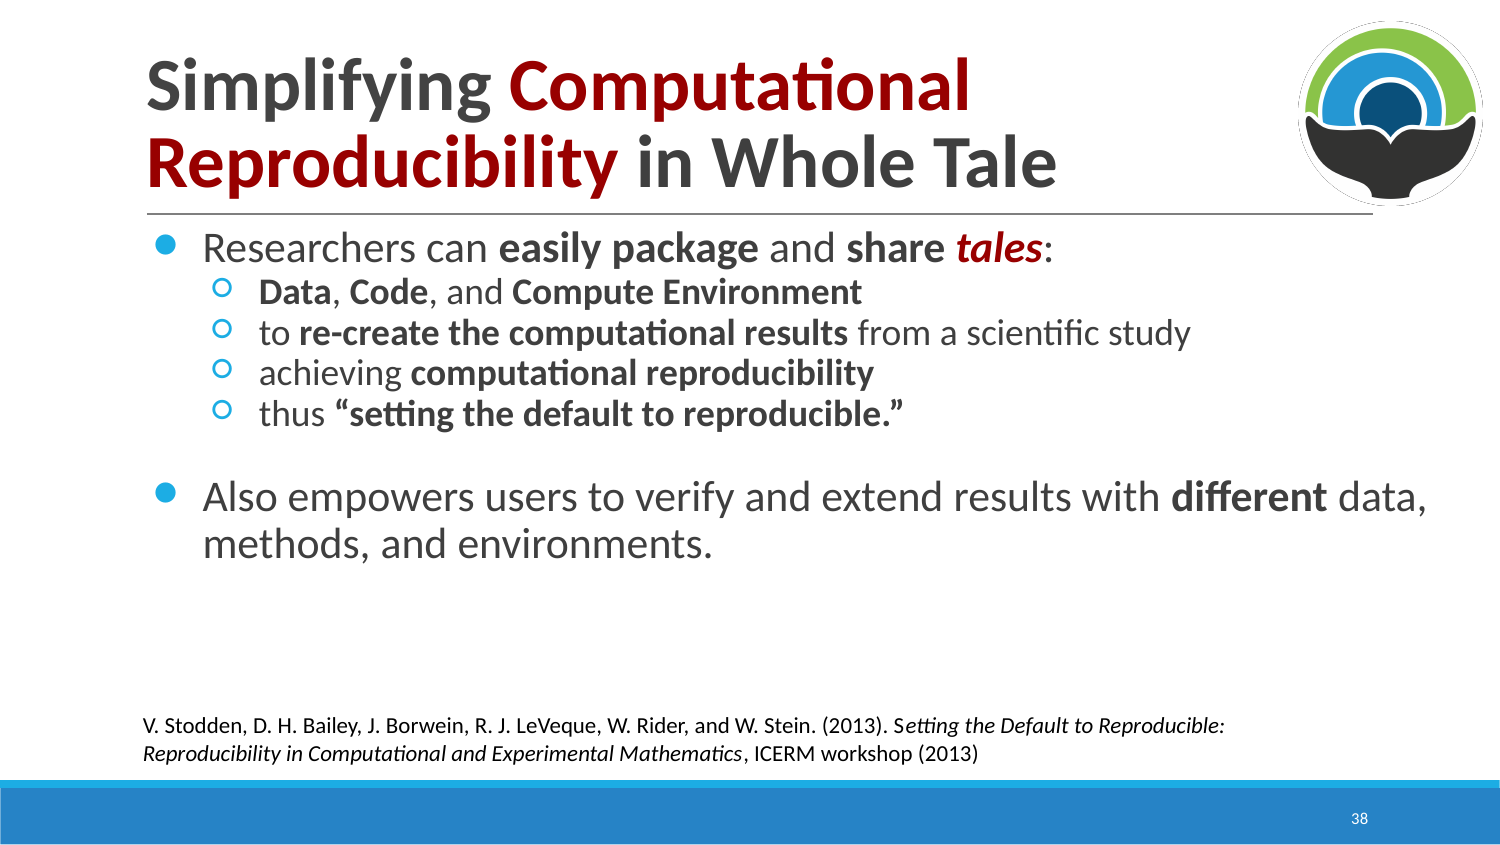

# Simplifying Computational Reproducibility in Whole Tale
Researchers can easily package and share tales:
Data, Code, and Compute Environment
to re-create the computational results from a scientific study
achieving computational reproducibility
thus “setting the default to reproducible.”

Also empowers users to verify and extend results with different data, methods, and environments.

V. Stodden, D. H. Bailey, J. Borwein, R. J. LeVeque, W. Rider, and W. Stein. (2013). Setting the Default to Reproducible: Reproducibility in Computational and Experimental Mathematics, ICERM workshop (2013)

38